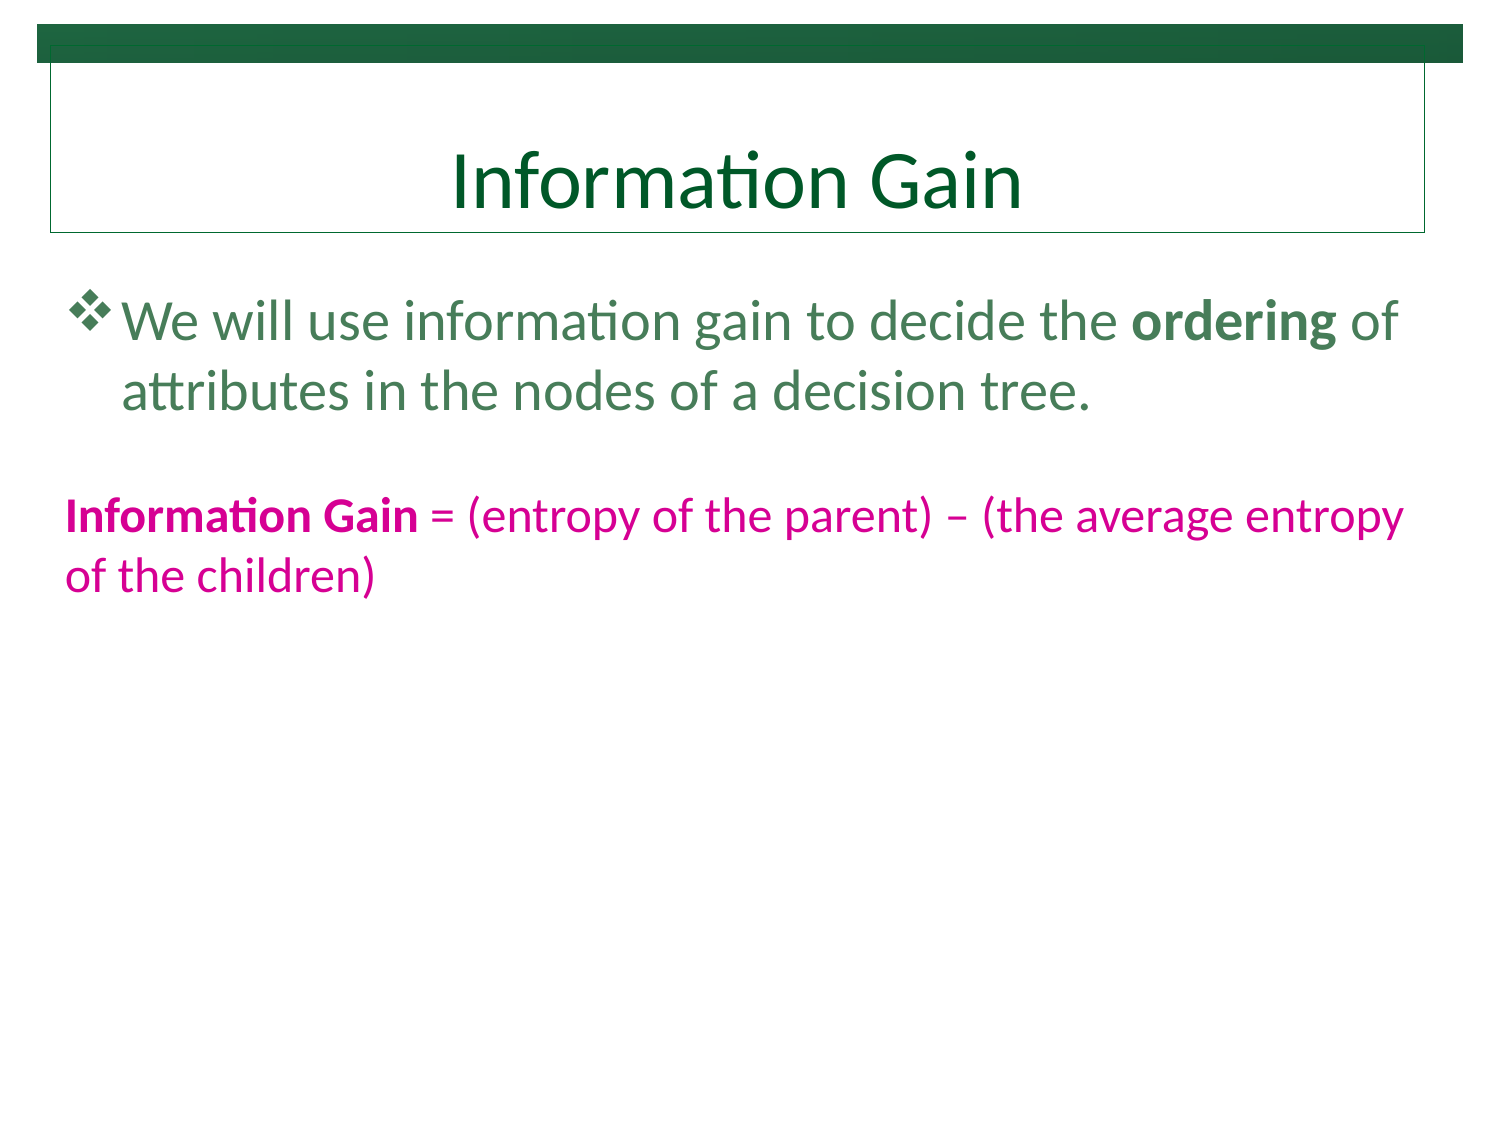

# Information Gain
We will use information gain to decide the ordering of attributes in the nodes of a decision tree.

Information Gain = (entropy of the parent) – (the average entropy of the children)